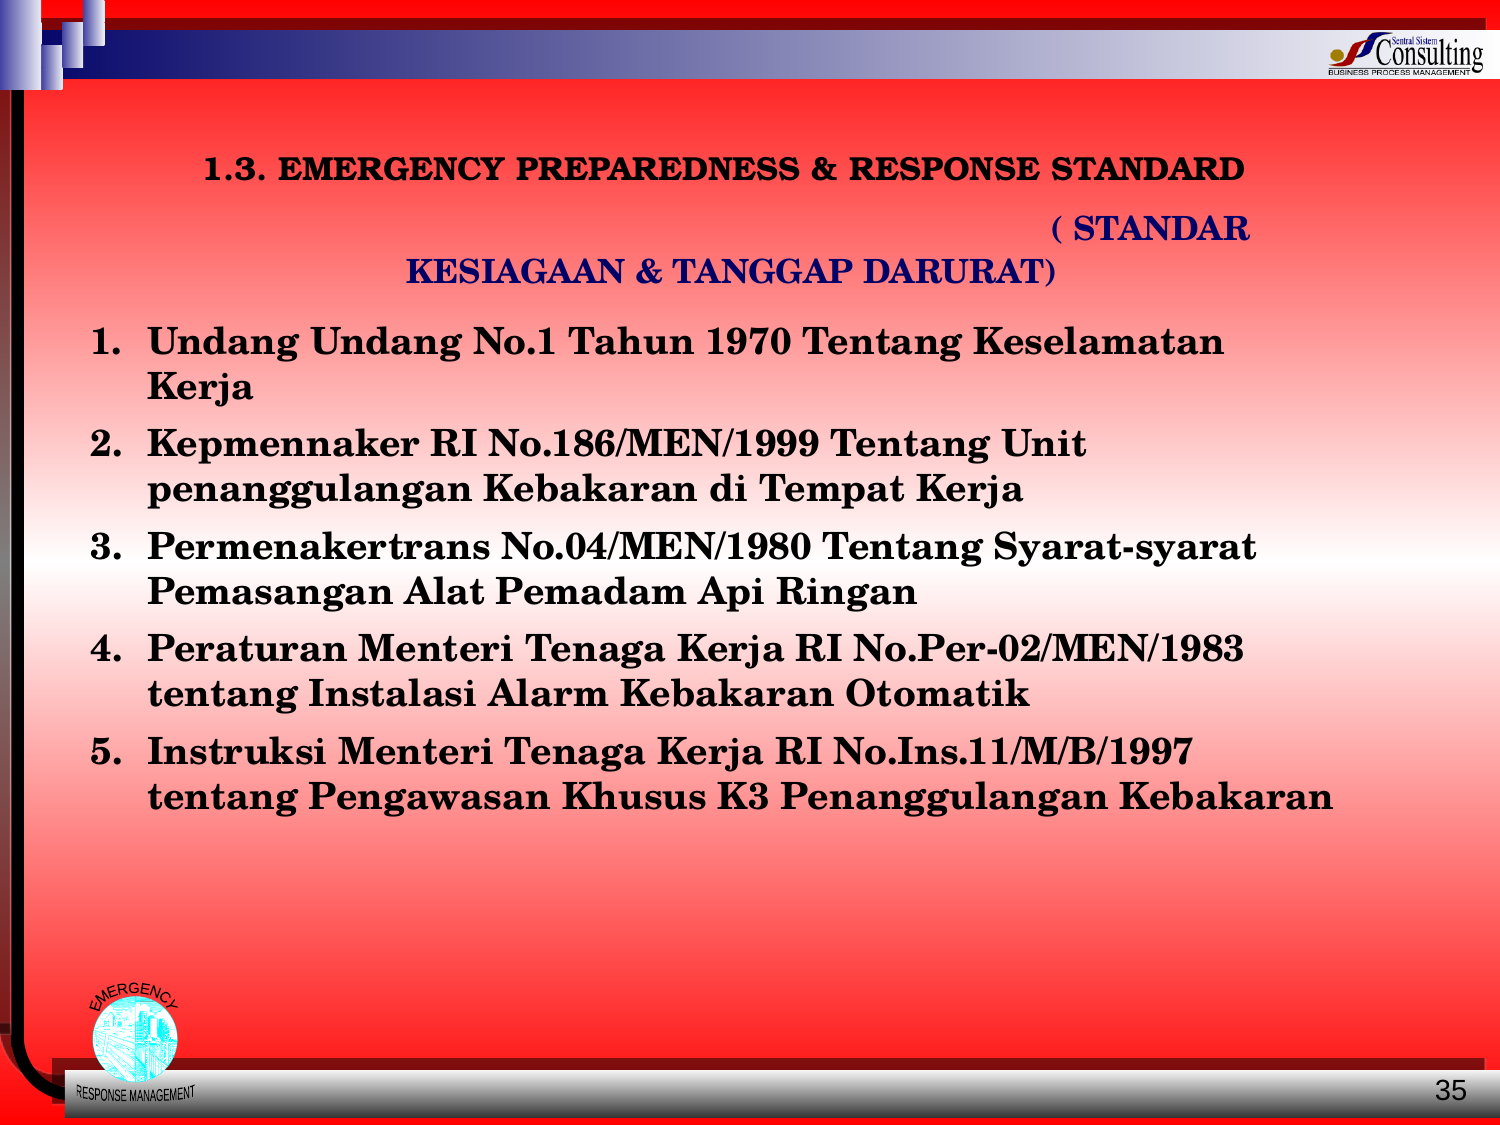

1.3. EMERGENCY PREPAREDNESS & RESPONSE STANDARD                                                              ( STANDAR KESIAGAAN & TANGGAP DARURAT)
Undang Undang No.1 Tahun 1970 Tentang Keselamatan Kerja
Kepmennaker RI No.186/MEN/1999 Tentang Unit penanggulangan Kebakaran di Tempat Kerja
Permenakertrans No.04/MEN/1980 Tentang Syarat-syarat Pemasangan Alat Pemadam Api Ringan
Peraturan Menteri Tenaga Kerja RI No.Per-02/MEN/1983 tentang Instalasi Alarm Kebakaran Otomatik
Instruksi Menteri Tenaga Kerja RI No.Ins.11/M/B/1997 tentang Pengawasan Khusus K3 Penanggulangan Kebakaran

35